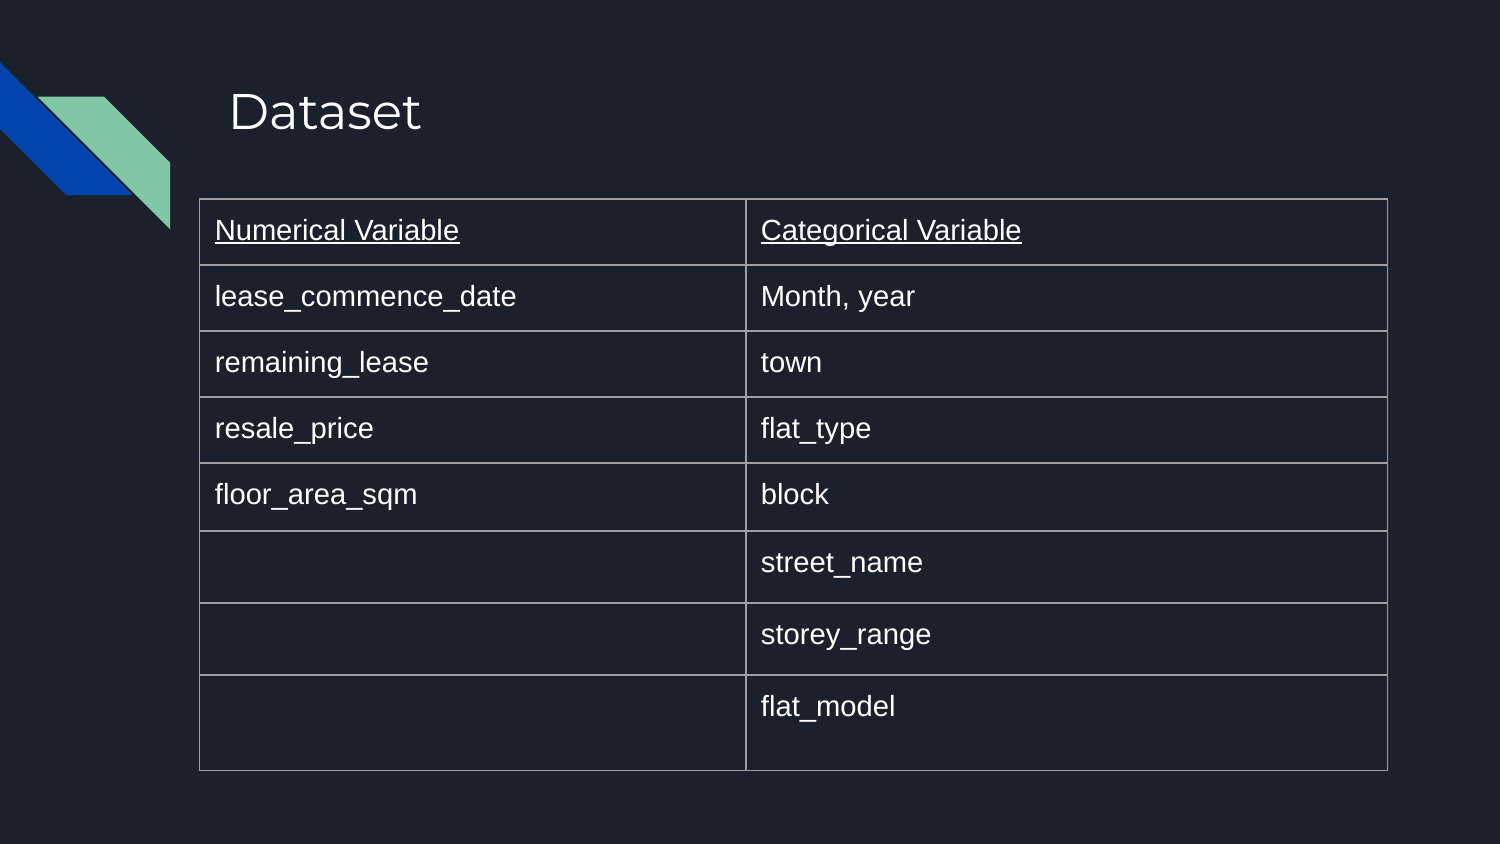

# Dataset
| Numerical Variable | Categorical Variable |
| --- | --- |
| lease\_commence\_date | Month, year |
| remaining\_lease | town |
| resale\_price | flat\_type |
| floor\_area\_sqm | block |
|  | street\_name |
|  | storey\_range |
|  | flat\_model |